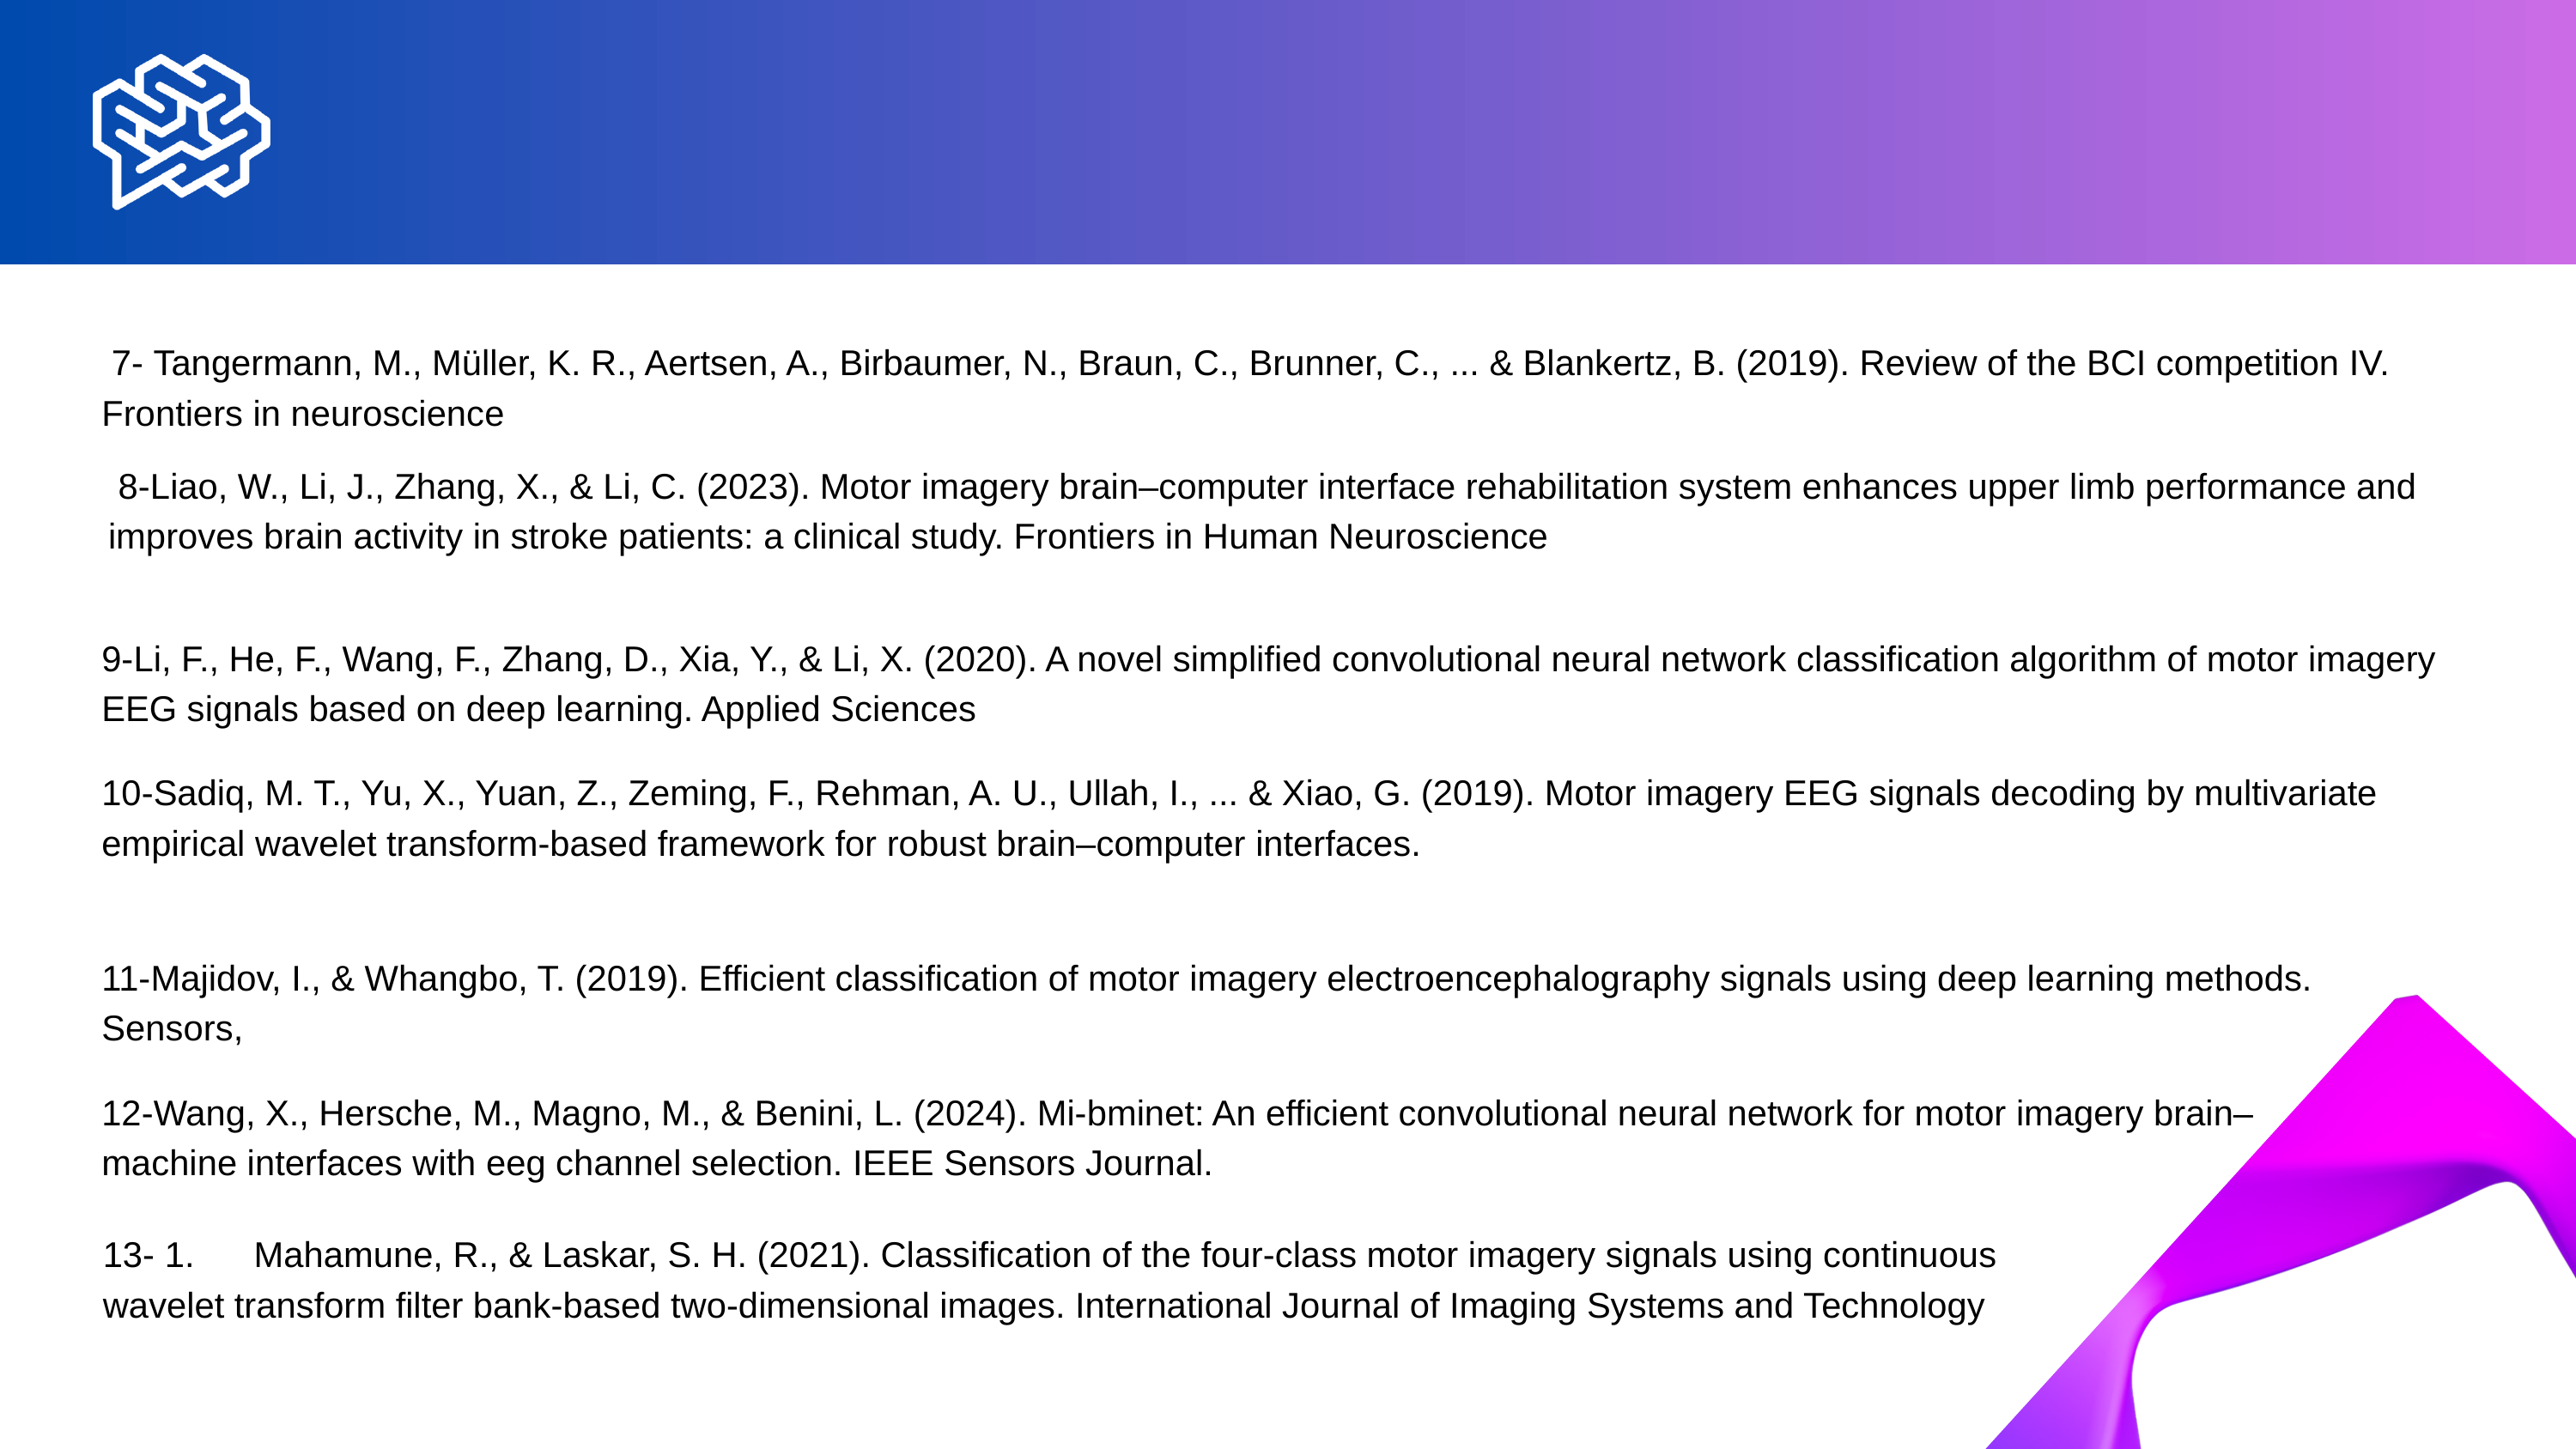

7- Tangermann, M., Müller, K. R., Aertsen, A., Birbaumer, N., Braun, C., Brunner, C., ... & Blankertz, B. (2019). Review of the BCI competition IV. Frontiers in neuroscience
 8-Liao, W., Li, J., Zhang, X., & Li, C. (2023). Motor imagery brain–computer interface rehabilitation system enhances upper limb performance and improves brain activity in stroke patients: a clinical study. Frontiers in Human Neuroscience

9-Li, F., He, F., Wang, F., Zhang, D., Xia, Y., & Li, X. (2020). A novel simplified convolutional neural network classification algorithm of motor imagery EEG signals based on deep learning. Applied Sciences
10-Sadiq, M. T., Yu, X., Yuan, Z., Zeming, F., Rehman, A. U., Ullah, I., ... & Xiao, G. (2019). Motor imagery EEG signals decoding by multivariate empirical wavelet transform-based framework for robust brain–computer interfaces.

11-Majidov, I., & Whangbo, T. (2019). Efficient classification of motor imagery electroencephalography signals using deep learning methods. Sensors,

12-Wang, X., Hersche, M., Magno, M., & Benini, L. (2024). Mi-bminet: An efficient convolutional neural network for motor imagery brain–machine interfaces with eeg channel selection. IEEE Sensors Journal.

13- 1.      Mahamune, R., & Laskar, S. H. (2021). Classification of the four‐class motor imagery signals using continuous wavelet transform filter bank‐based two‐dimensional images. International Journal of Imaging Systems and Technology